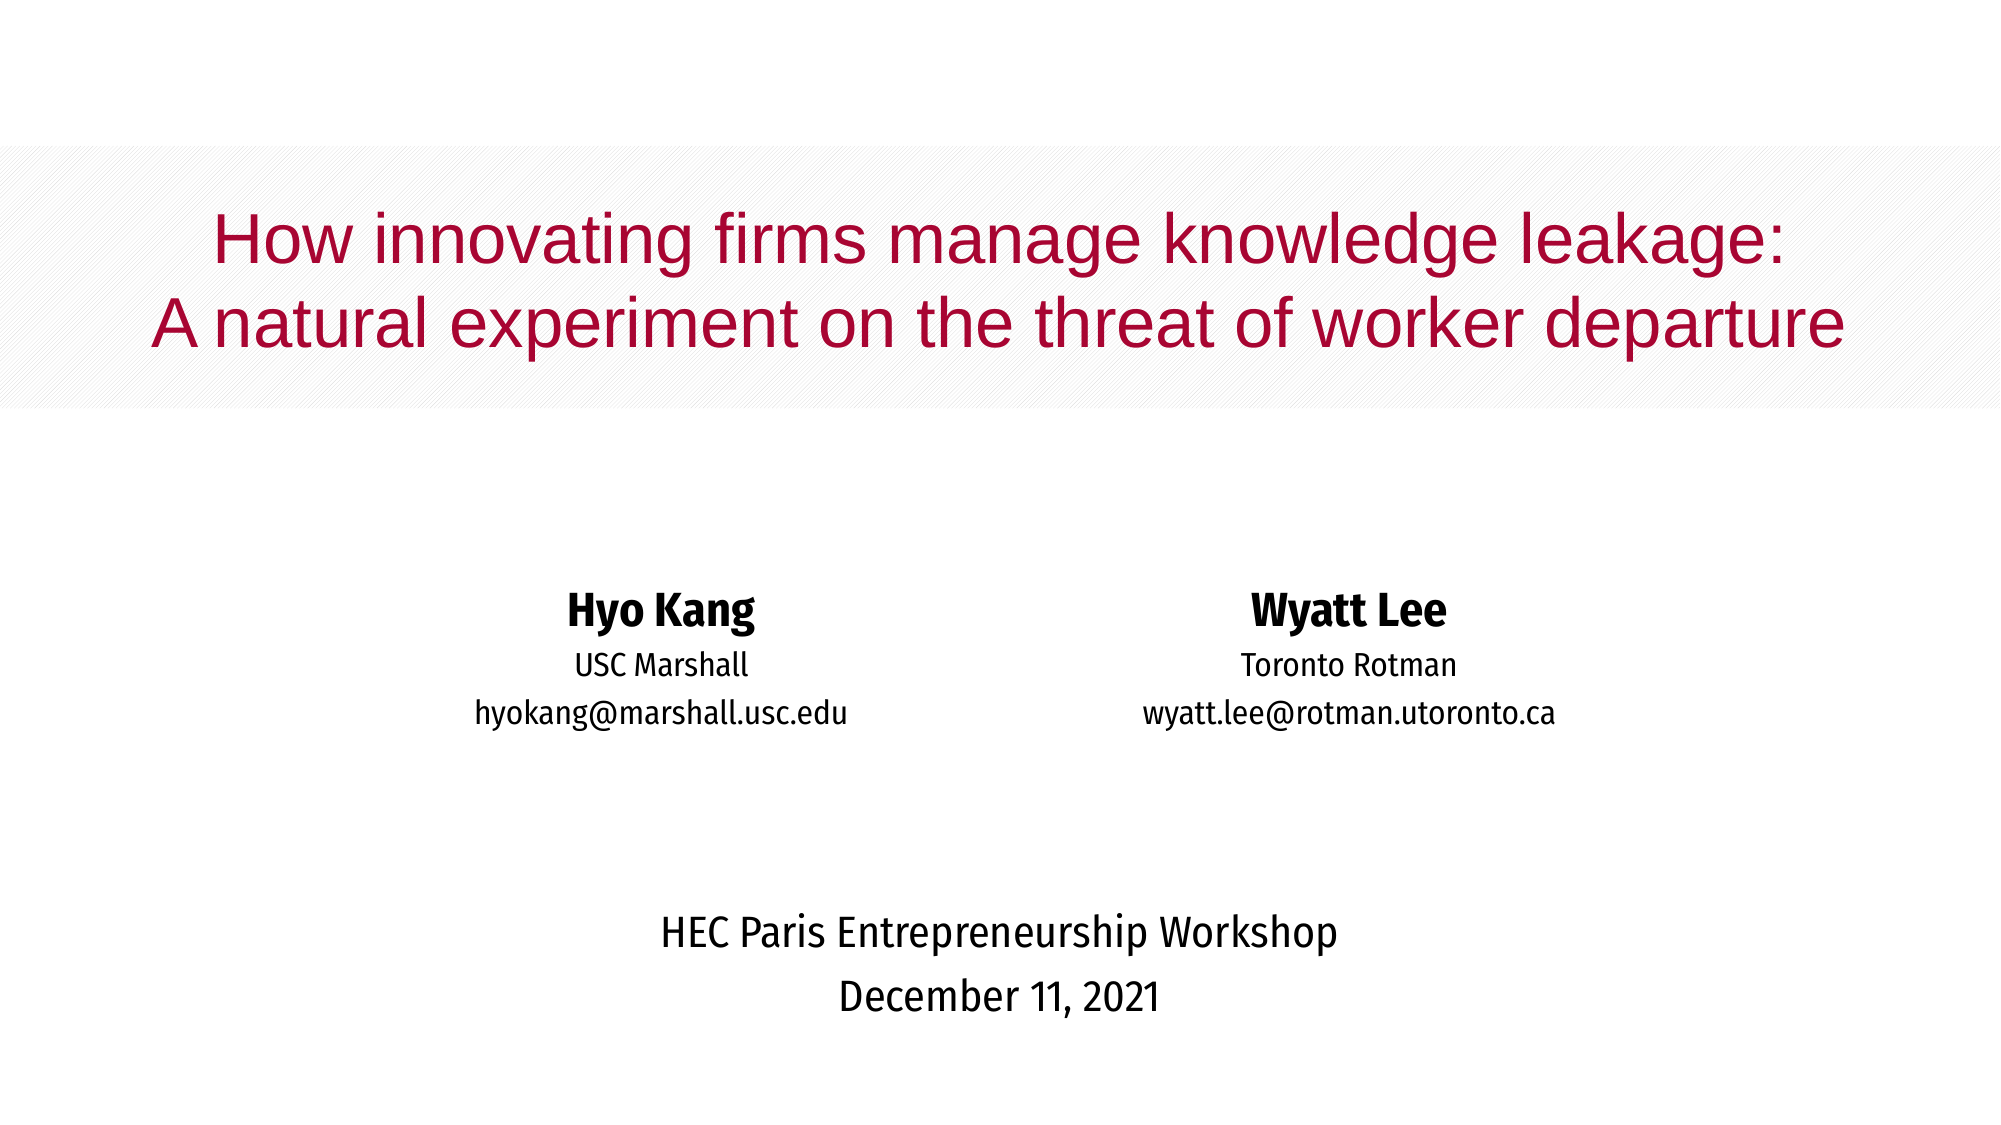

How innovating firms manage knowledge leakage:
A natural experiment on the threat of worker departure
Hyo Kang
USC Marshall
hyokang@marshall.usc.edu
Wyatt Lee
Toronto Rotman
wyatt.lee@rotman.utoronto.ca
HEC Paris Entrepreneurship Workshop
December 11, 2021